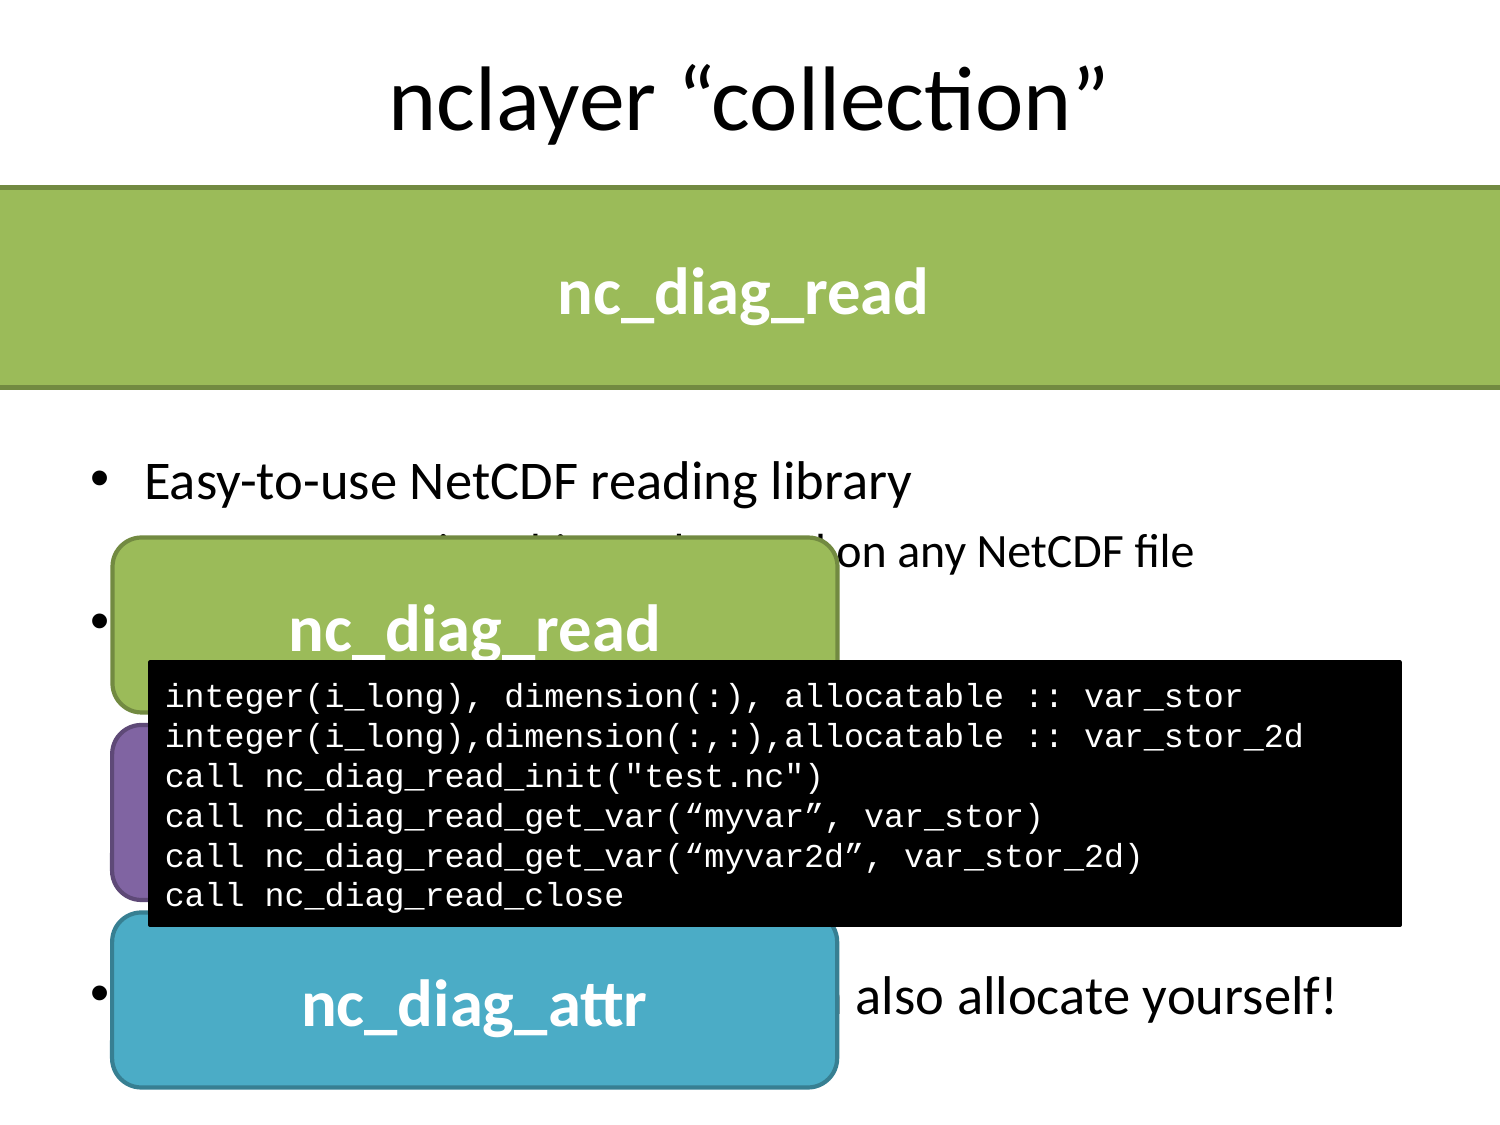

# nclayer “collection”
nc_diag_read
Easy-to-use NetCDF reading library
Data agnostic – this can be used on any NetCDF file
Simple API:

If you’re feeling scared, you can also allocate yourself!
nc_diag_read
integer(i_long), dimension(:), allocatable :: var_stor
integer(i_long),dimension(:,:),allocatable :: var_stor_2d
call nc_diag_read_init("test.nc")
call nc_diag_read_get_var(“myvar”, var_stor)
call nc_diag_read_get_var(“myvar2d”, var_stor_2d)
call nc_diag_read_close
nc_diag_res
nc_diag_attr